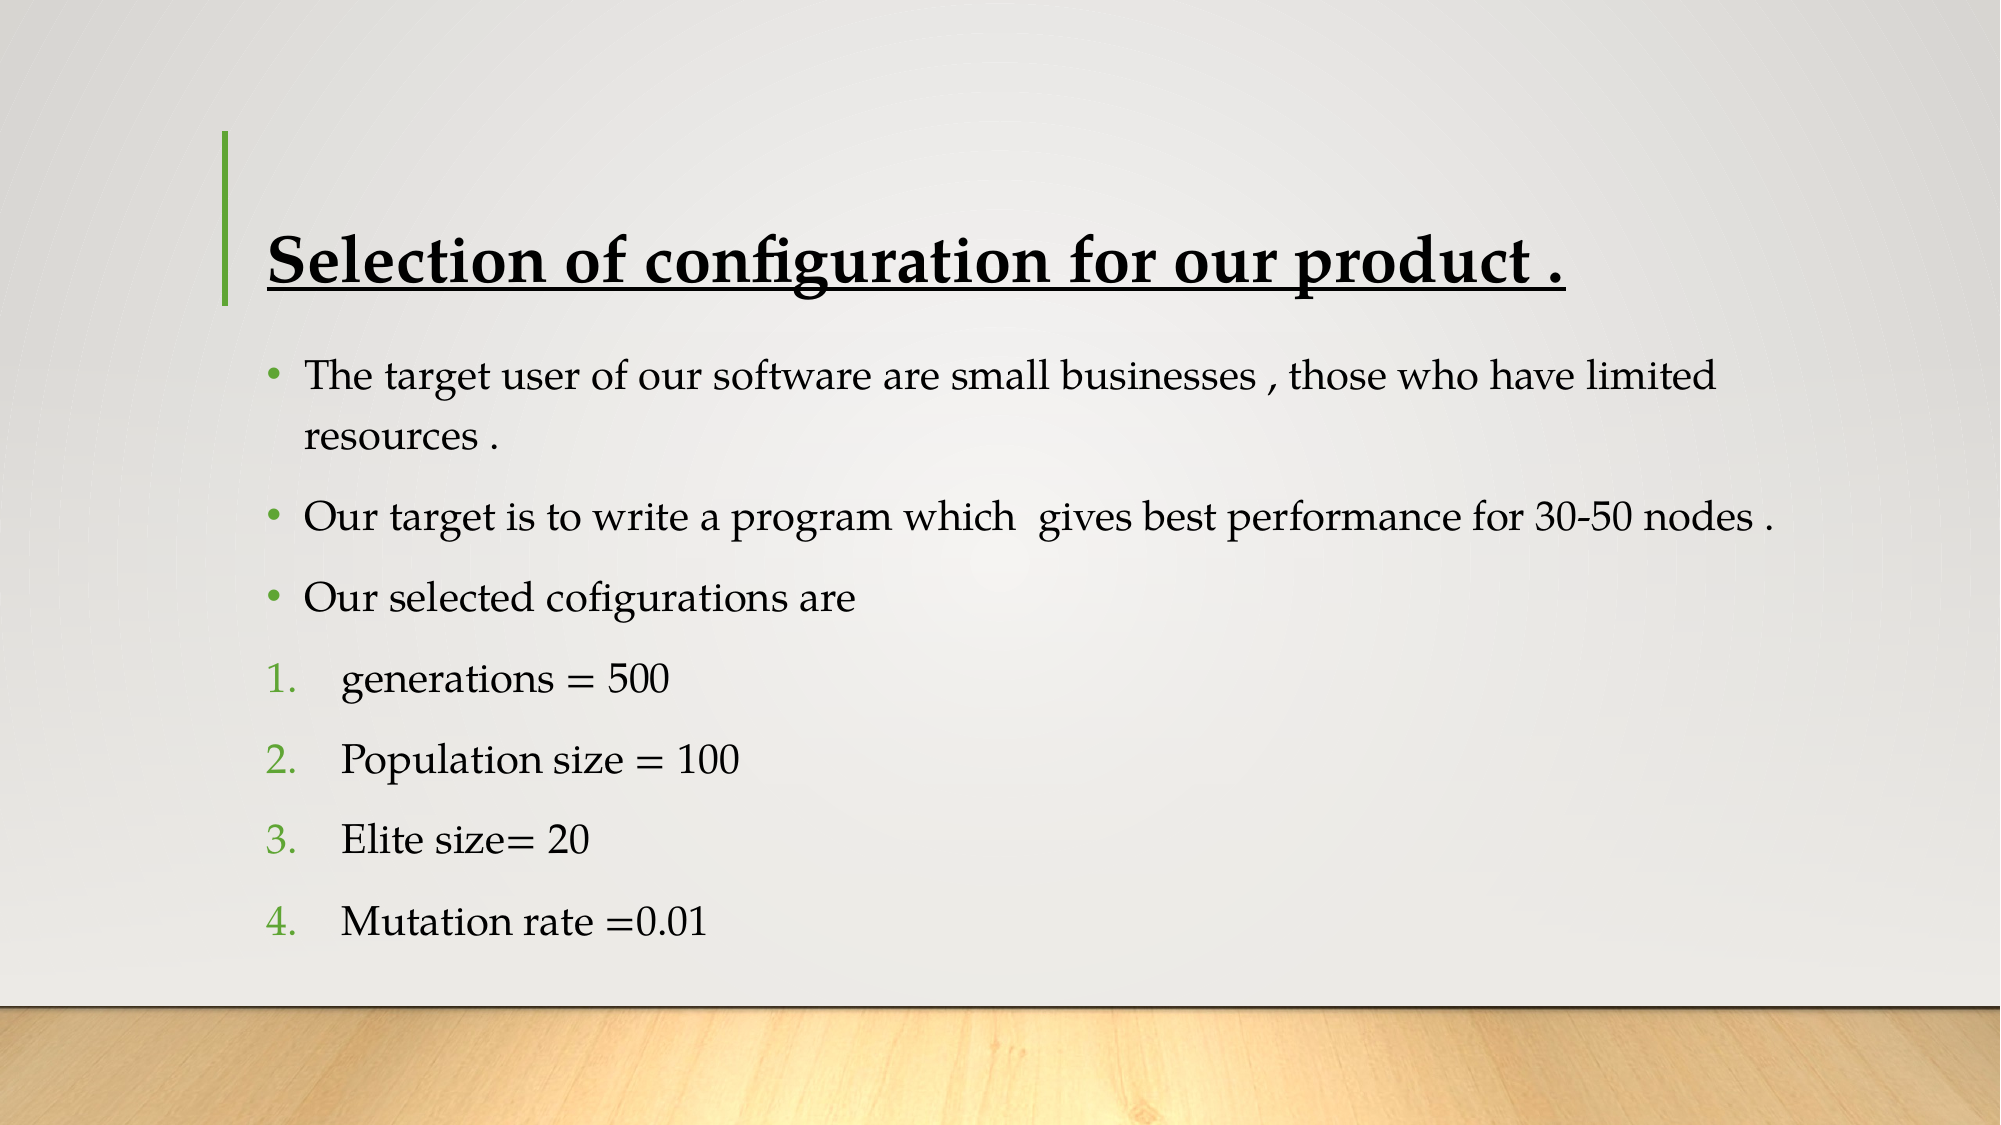

# Selection of configuration for our product .
The target user of our software are small businesses , those who have limited resources .
Our target is to write a program which  gives best performance for 30-50 nodes .
Our selected cofigurations are
generations = 500
Population size = 100
Elite size= 20
Mutation rate =0.01